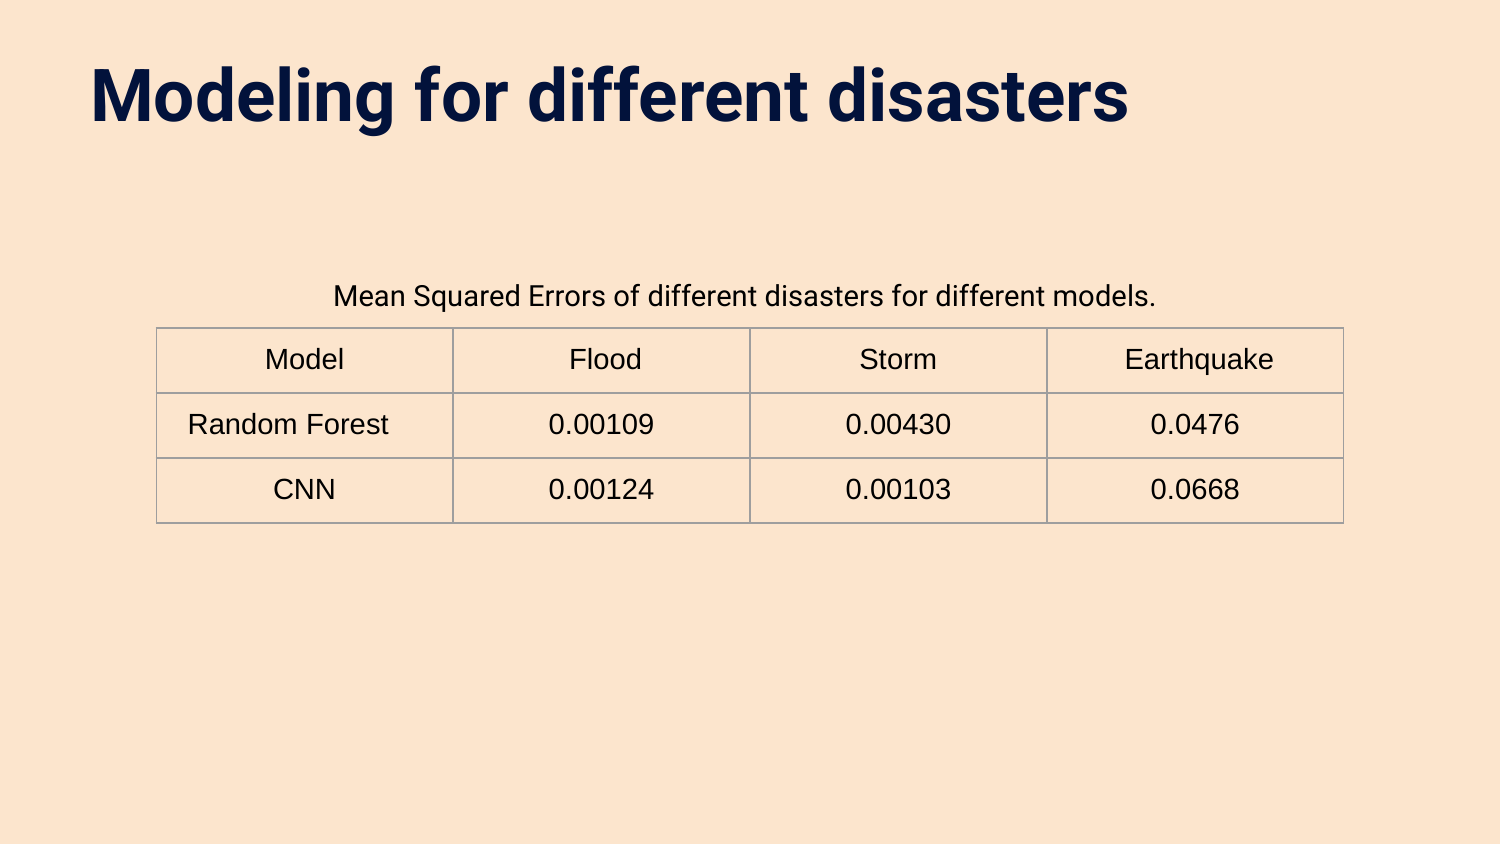

# Modeling for different disasters
Mean Squared Errors of different disasters for different models.
| Model | Flood | Storm | Earthquake |
| --- | --- | --- | --- |
| Random Forest | 0.00109 | 0.00430 | 0.0476 |
| CNN | 0.00124 | 0.00103 | 0.0668 |